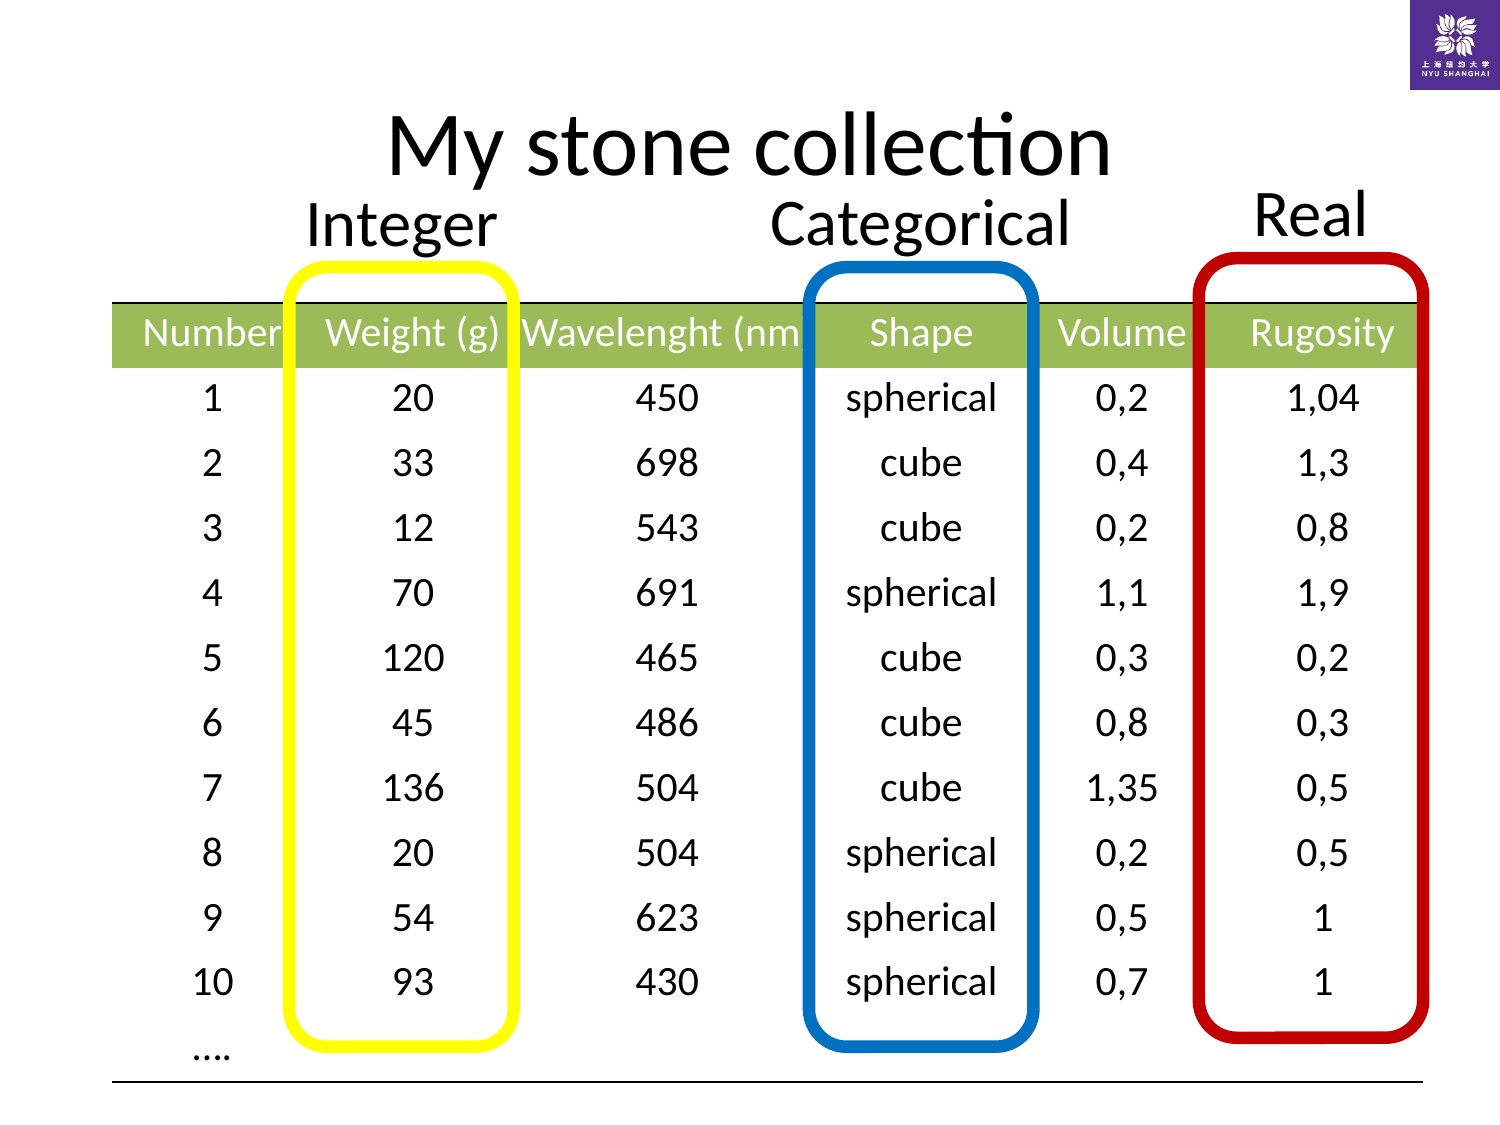

# My stone collection
Real

Categorical

Integer

| Number | Weight (g) | Wavelenght (nm) | Shape | Volume | Rugosity |
| --- | --- | --- | --- | --- | --- |
| 1 | 20 | 450 | spherical | 0,2 | 1,04 |
| 2 | 33 | 698 | cube | 0,4 | 1,3 |
| 3 | 12 | 543 | cube | 0,2 | 0,8 |
| 4 | 70 | 691 | spherical | 1,1 | 1,9 |
| 5 | 120 | 465 | cube | 0,3 | 0,2 |
| 6 | 45 | 486 | cube | 0,8 | 0,3 |
| 7 | 136 | 504 | cube | 1,35 | 0,5 |
| 8 | 20 | 504 | spherical | 0,2 | 0,5 |
| 9 | 54 | 623 | spherical | 0,5 | 1 |
| 10 | 93 | 430 | spherical | 0,7 | 1 |
| …. |  |  |  |  |  |